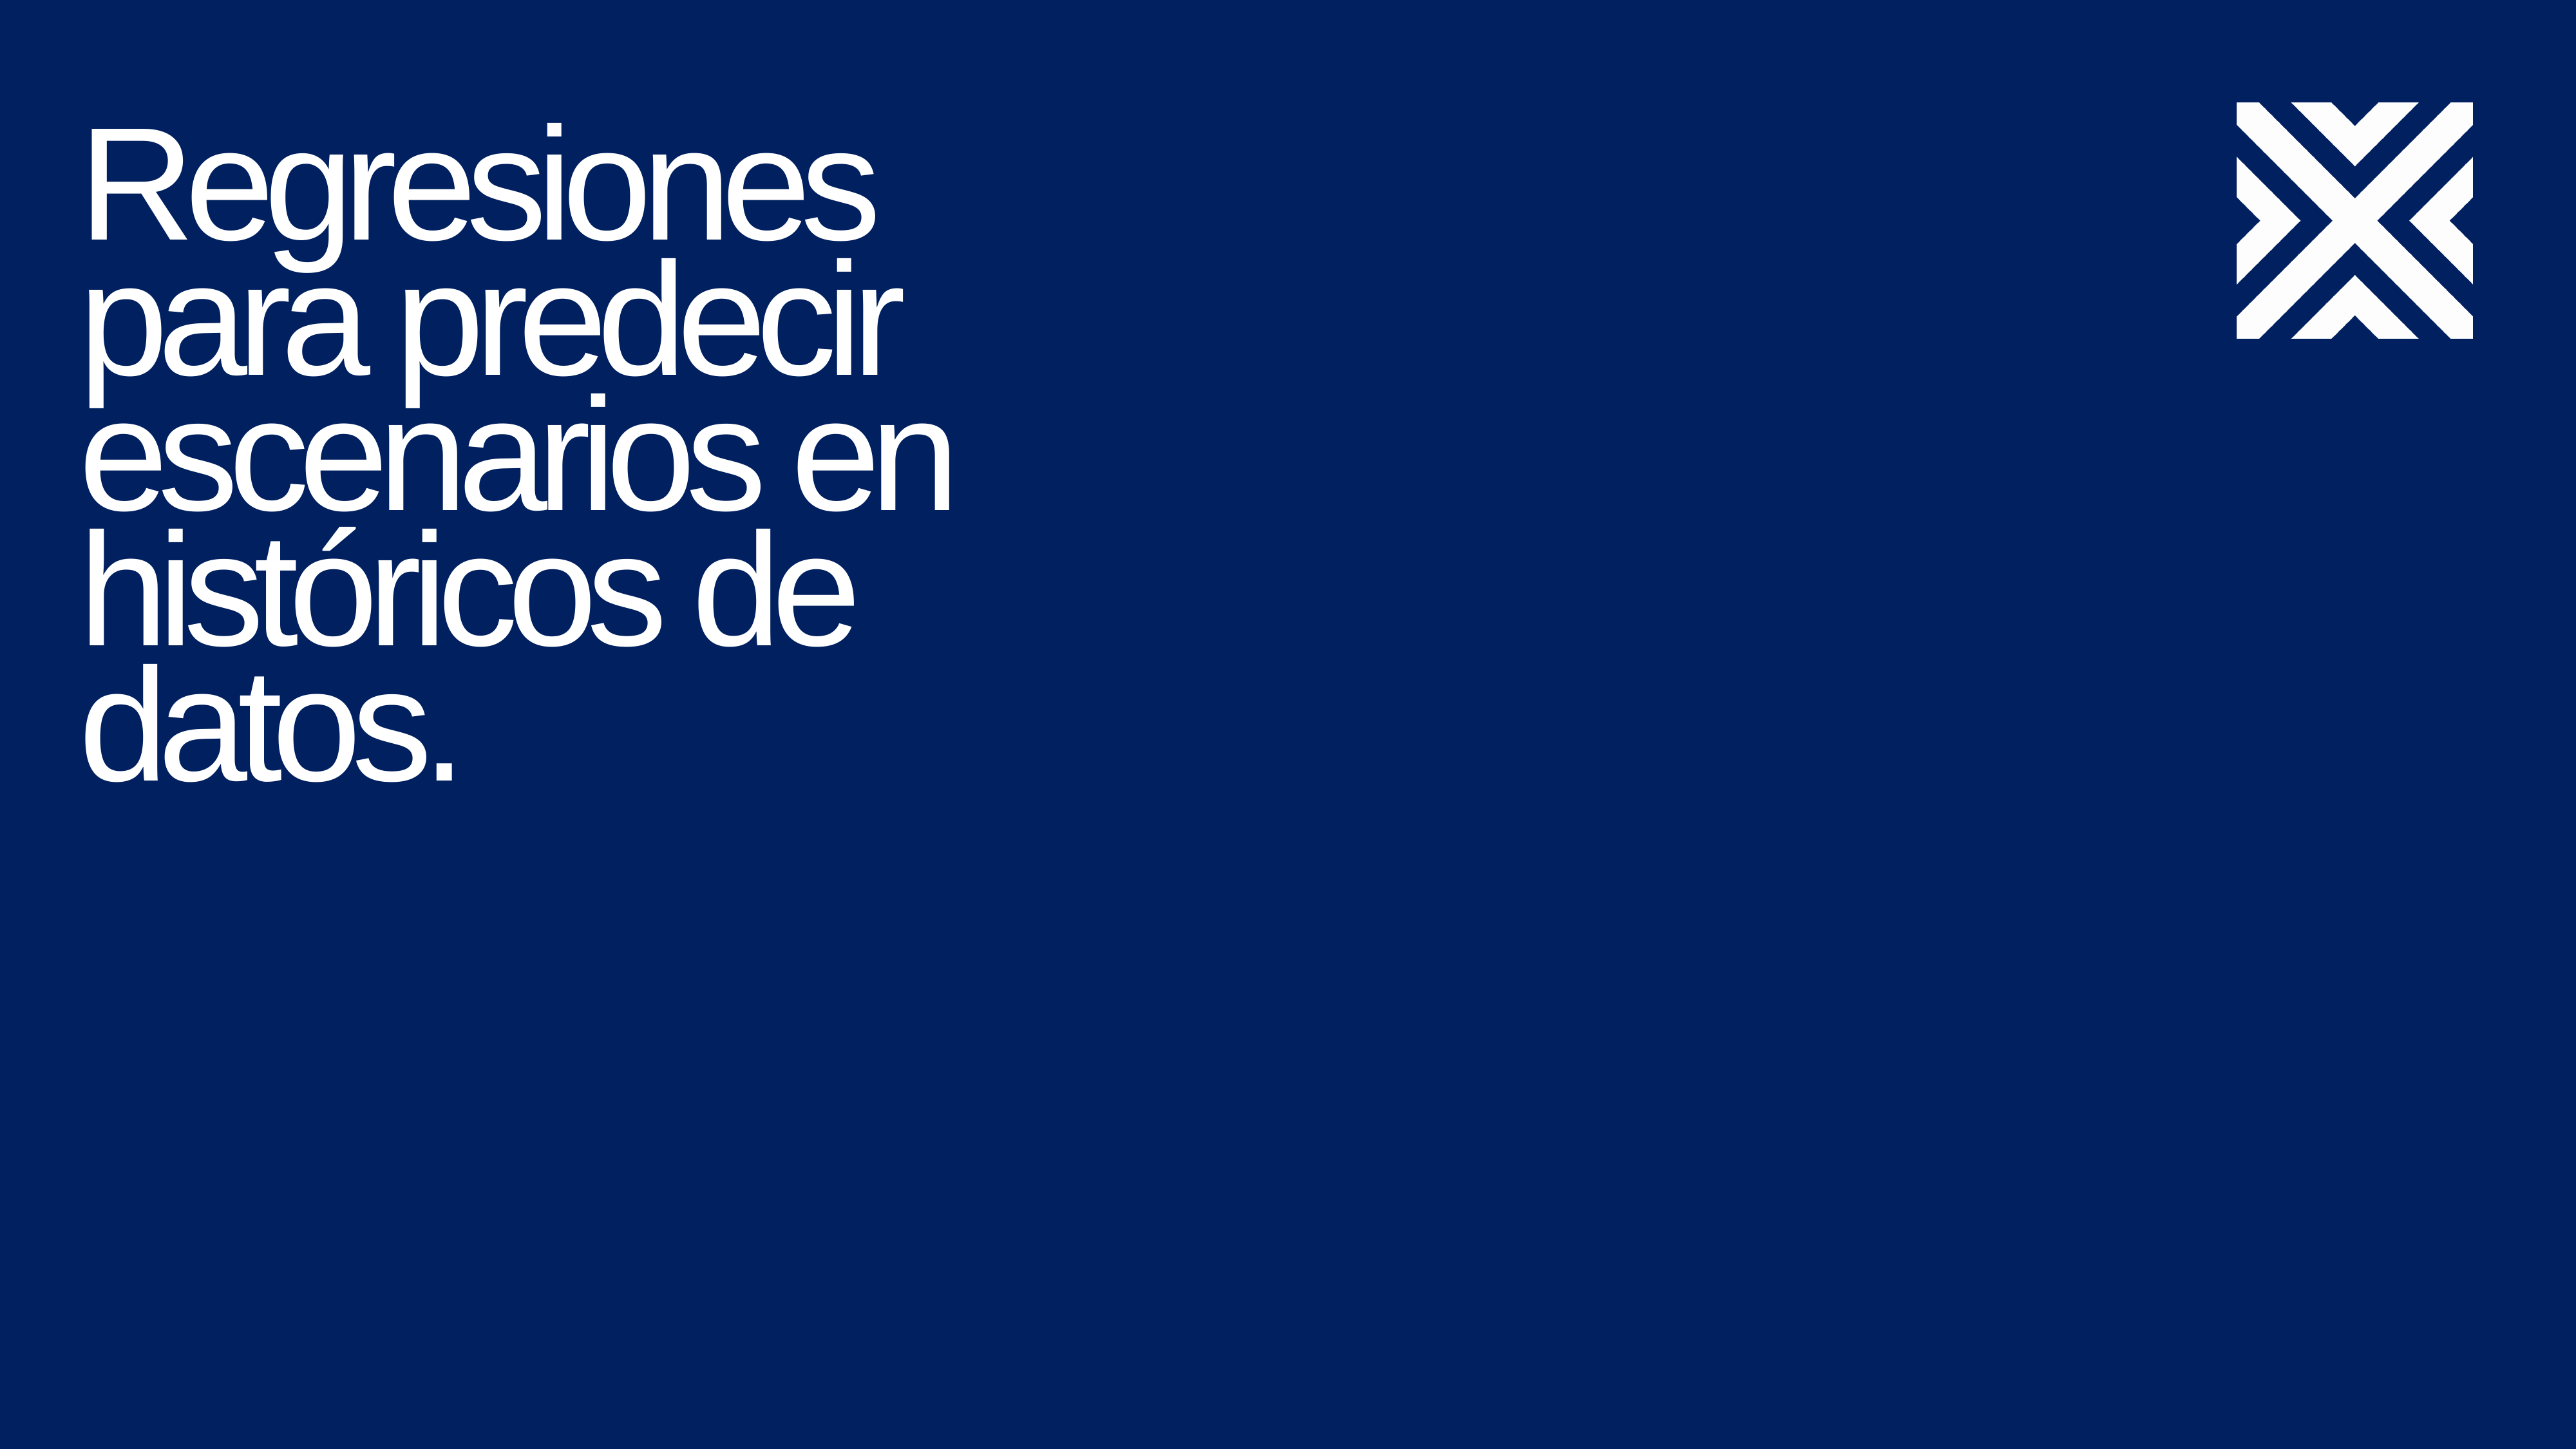

Regresiones para predecir escenarios en históricos de datos.